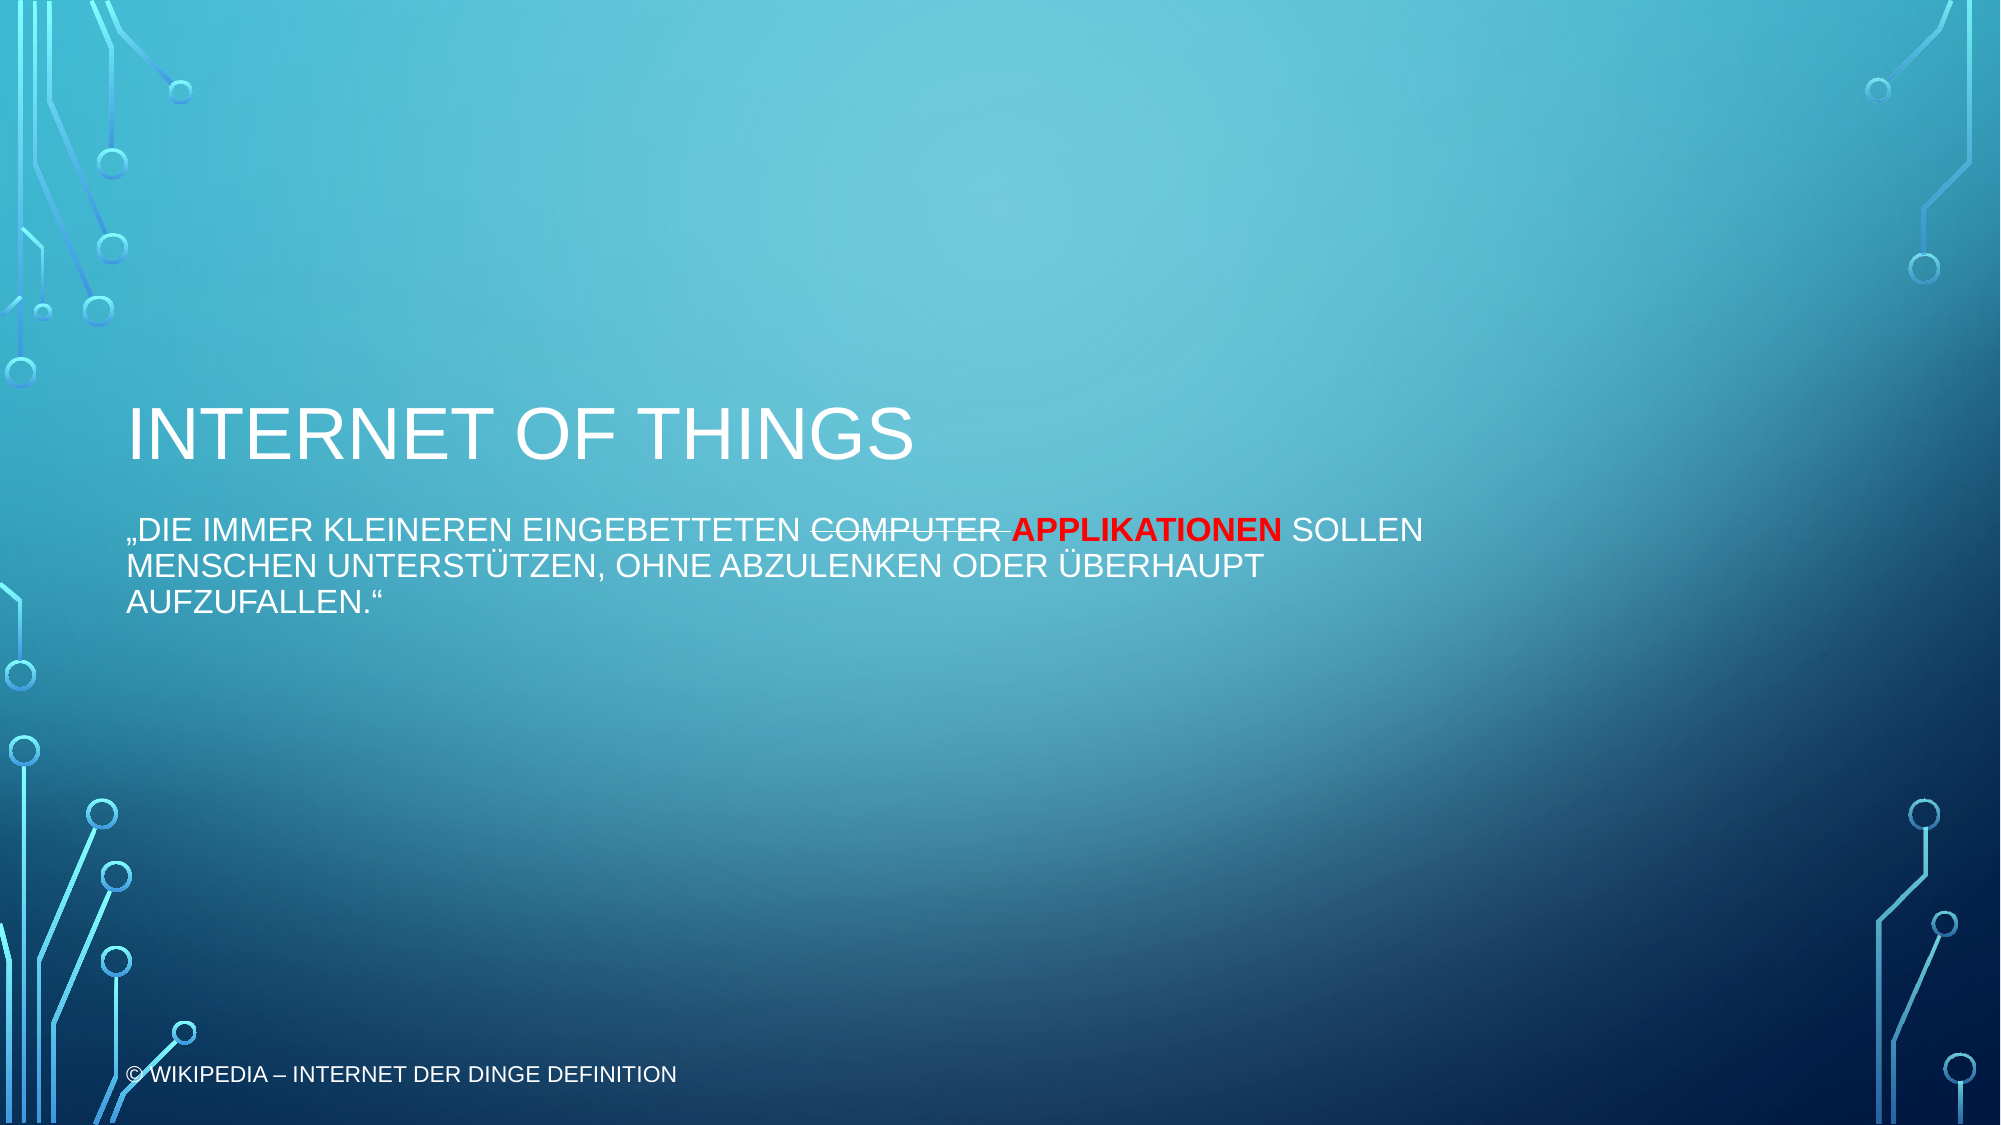

# Internet of things „Die immer kleineren eingebetteten Computer Applikationen sollen Menschen unterstützen, ohne abzulenken oder überhaupt aufzufallen.“
© Wikipedia – Internet der Dinge Definition